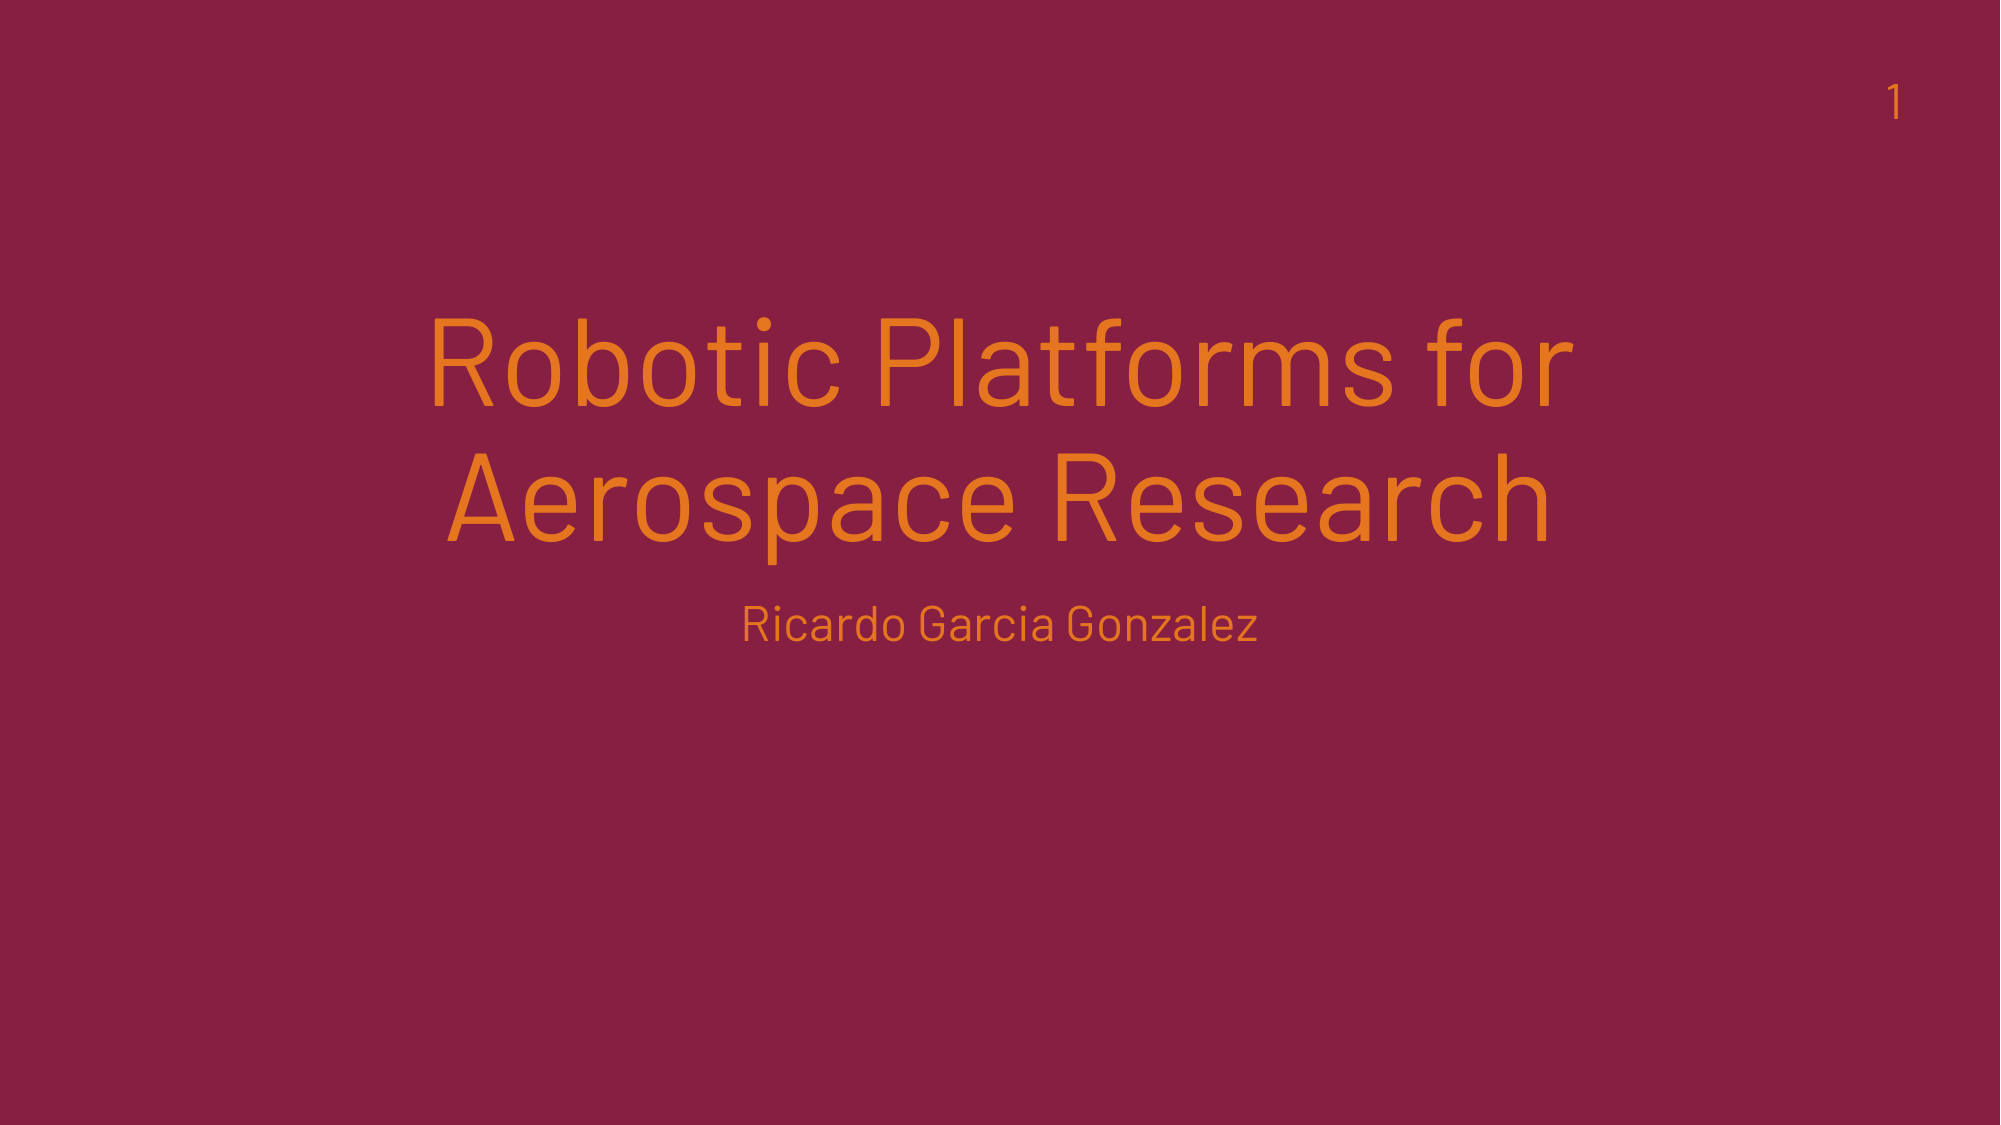

1
# Robotic Platforms for Aerospace Research
Ricardo Garcia Gonzalez